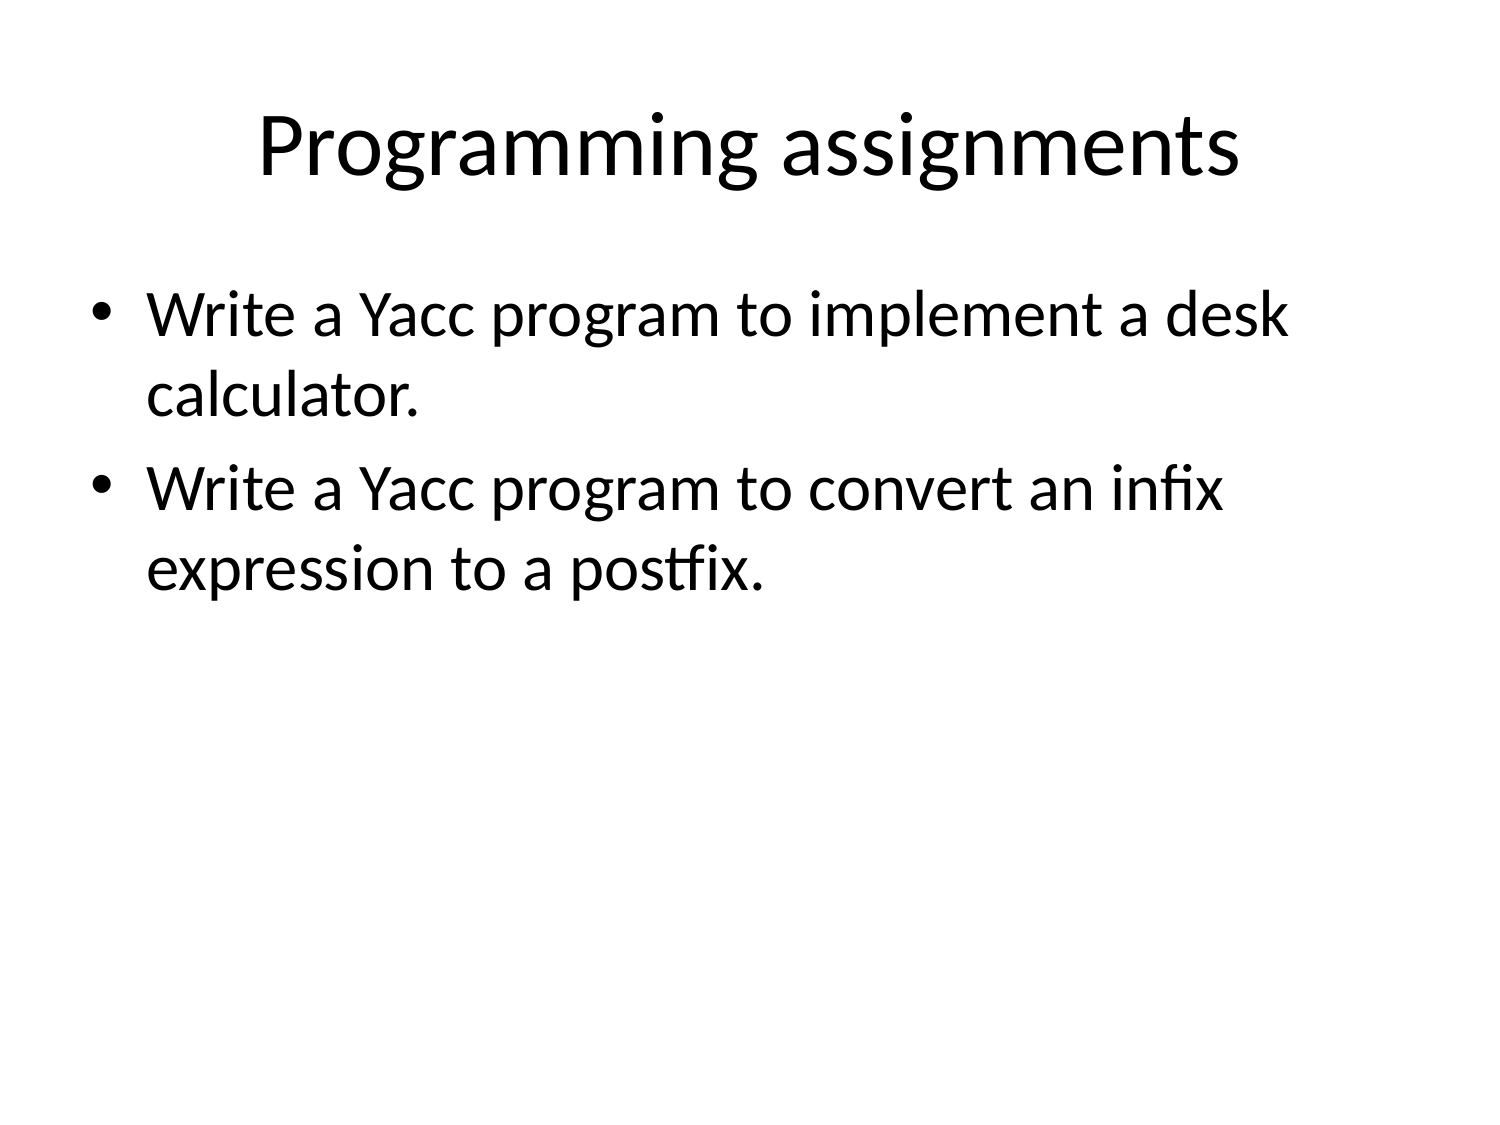

# Programming assignments
Write a Yacc program to implement a desk calculator.
Write a Yacc program to convert an infix expression to a postfix.